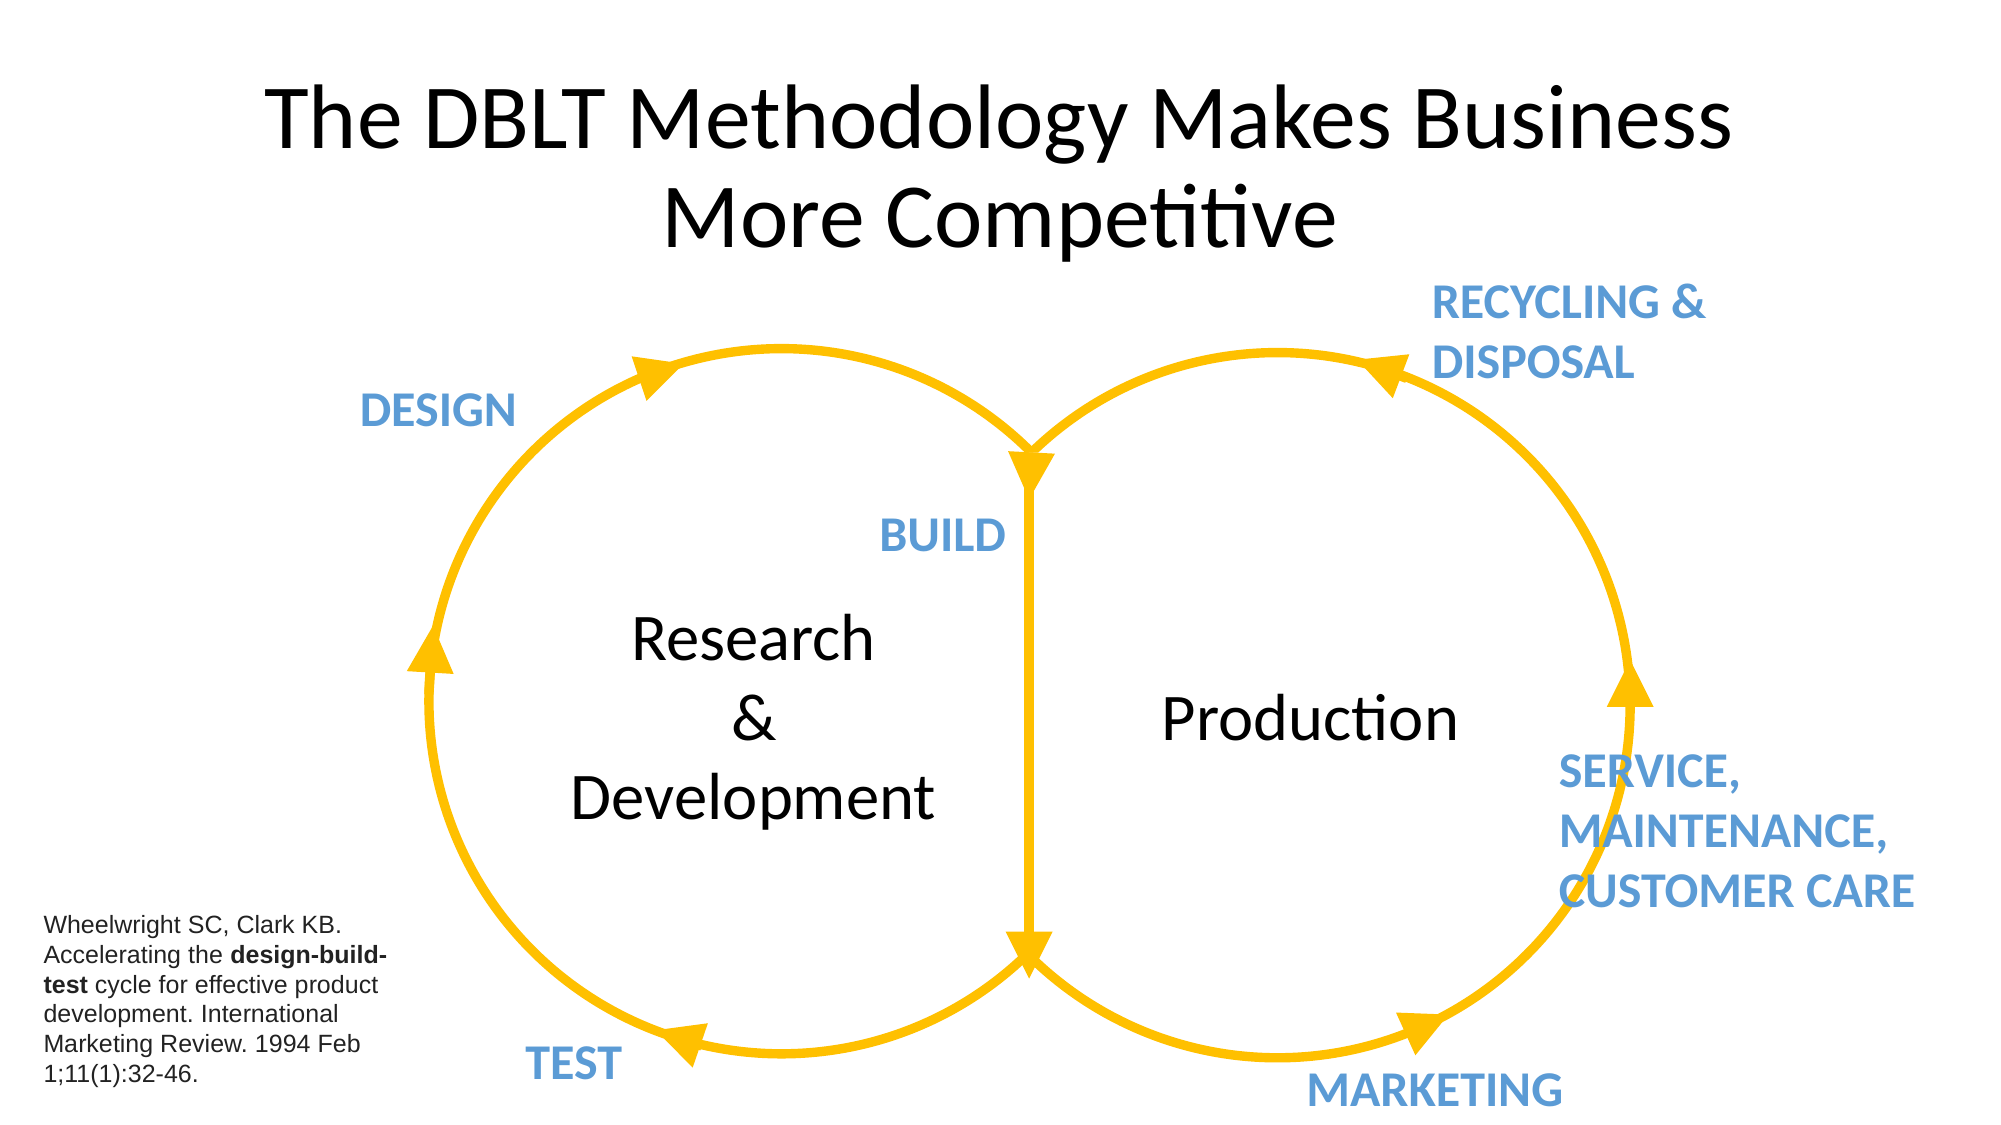

# The DBLT Methodology Makes Business More Competitive
RECYCLING &
DISPOSAL

DESIGN

BUILD
Research
&
Development
Production
SERVICE,
MAINTENANCE,
CUSTOMER CARE
Wheelwright SC, Clark KB. Accelerating the design-build-test cycle for effective product development. International Marketing Review. 1994 Feb 1;11(1):32-46.
TEST
MARKETING